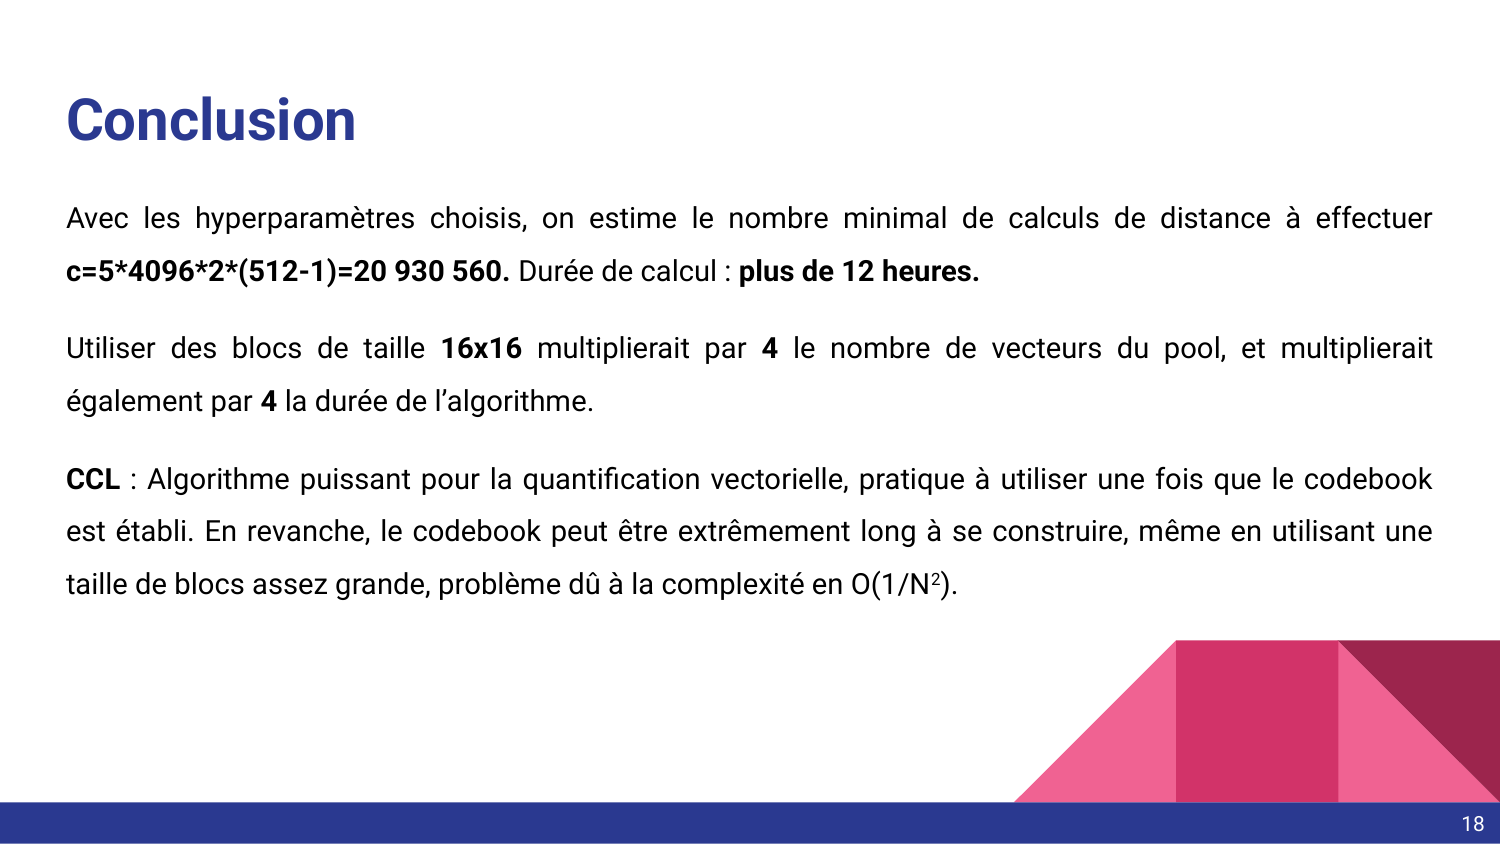

# Conclusion
Avec les hyperparamètres choisis, on estime le nombre minimal de calculs de distance à effectuer c=5*4096*2*(512-1)=20 930 560. Durée de calcul : plus de 12 heures.
Utiliser des blocs de taille 16x16 multiplierait par 4 le nombre de vecteurs du pool, et multiplierait également par 4 la durée de l’algorithme.
CCL : Algorithme puissant pour la quantification vectorielle, pratique à utiliser une fois que le codebook est établi. En revanche, le codebook peut être extrêmement long à se construire, même en utilisant une taille de blocs assez grande, problème dû à la complexité en O(1/N2).
18